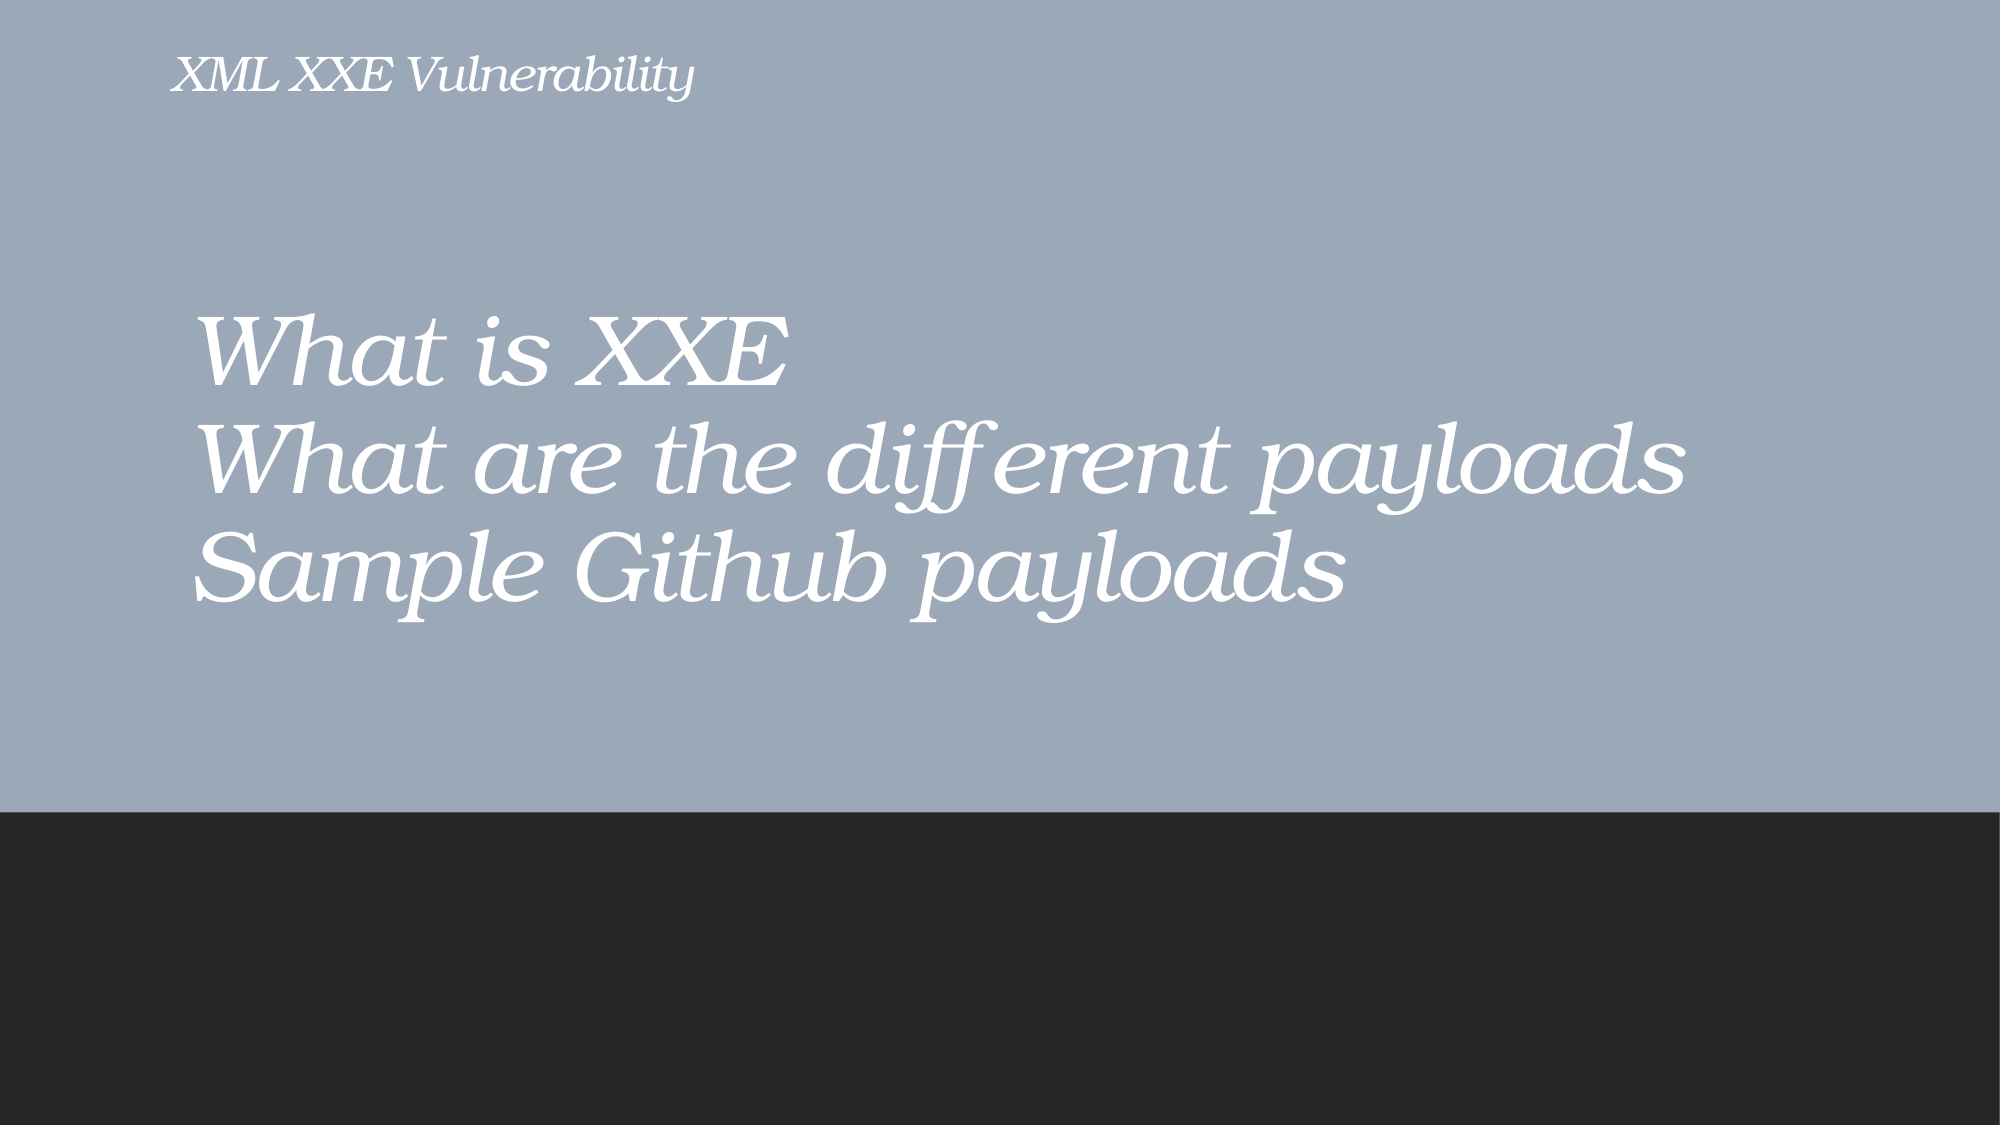

# XML XXE Vulnerability
What is XXE
What are the different payloads
Sample Github payloads